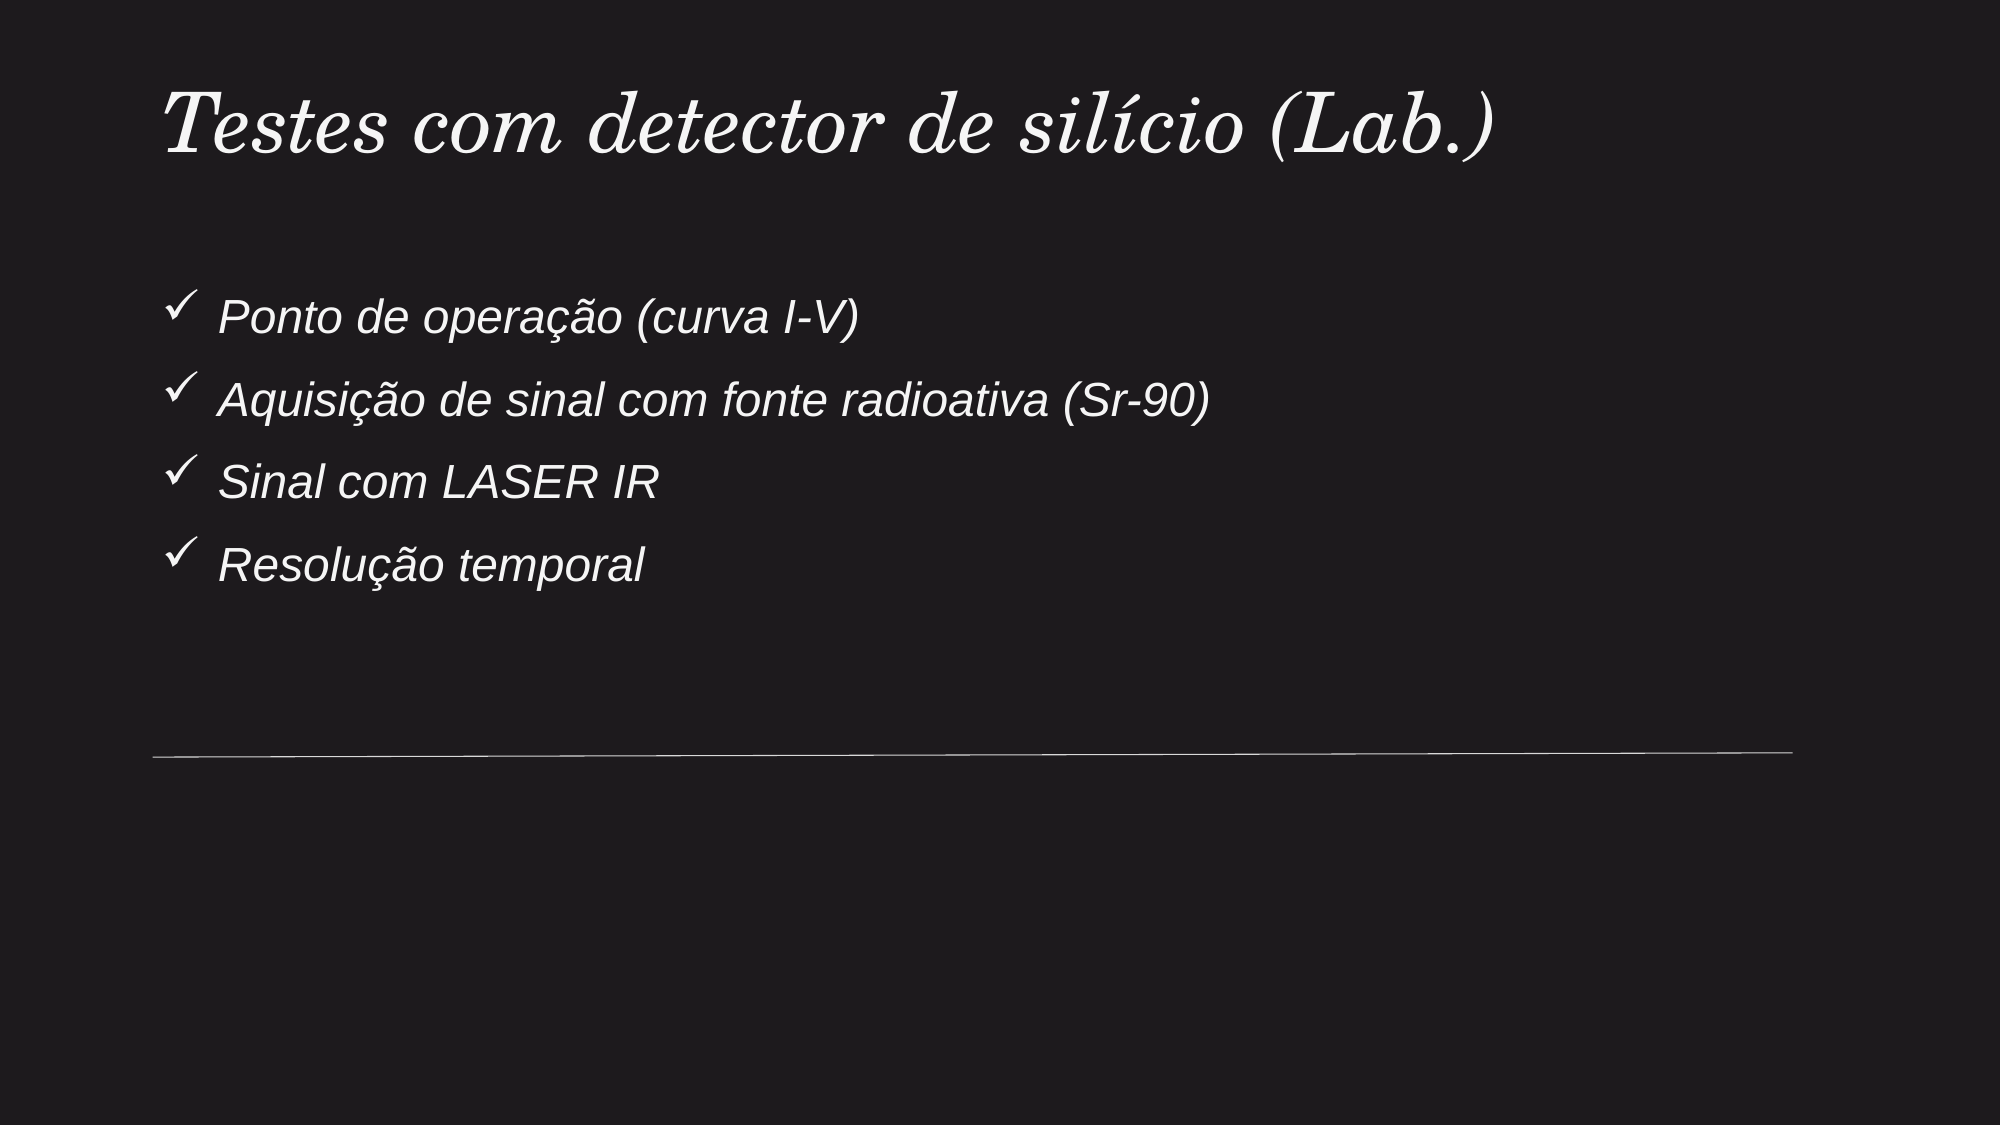

# Testes com detector de silício (Lab.)
Ponto de operação (curva I-V)
Aquisição de sinal com fonte radioativa (Sr-90)
Sinal com LASER IR
Resolução temporal